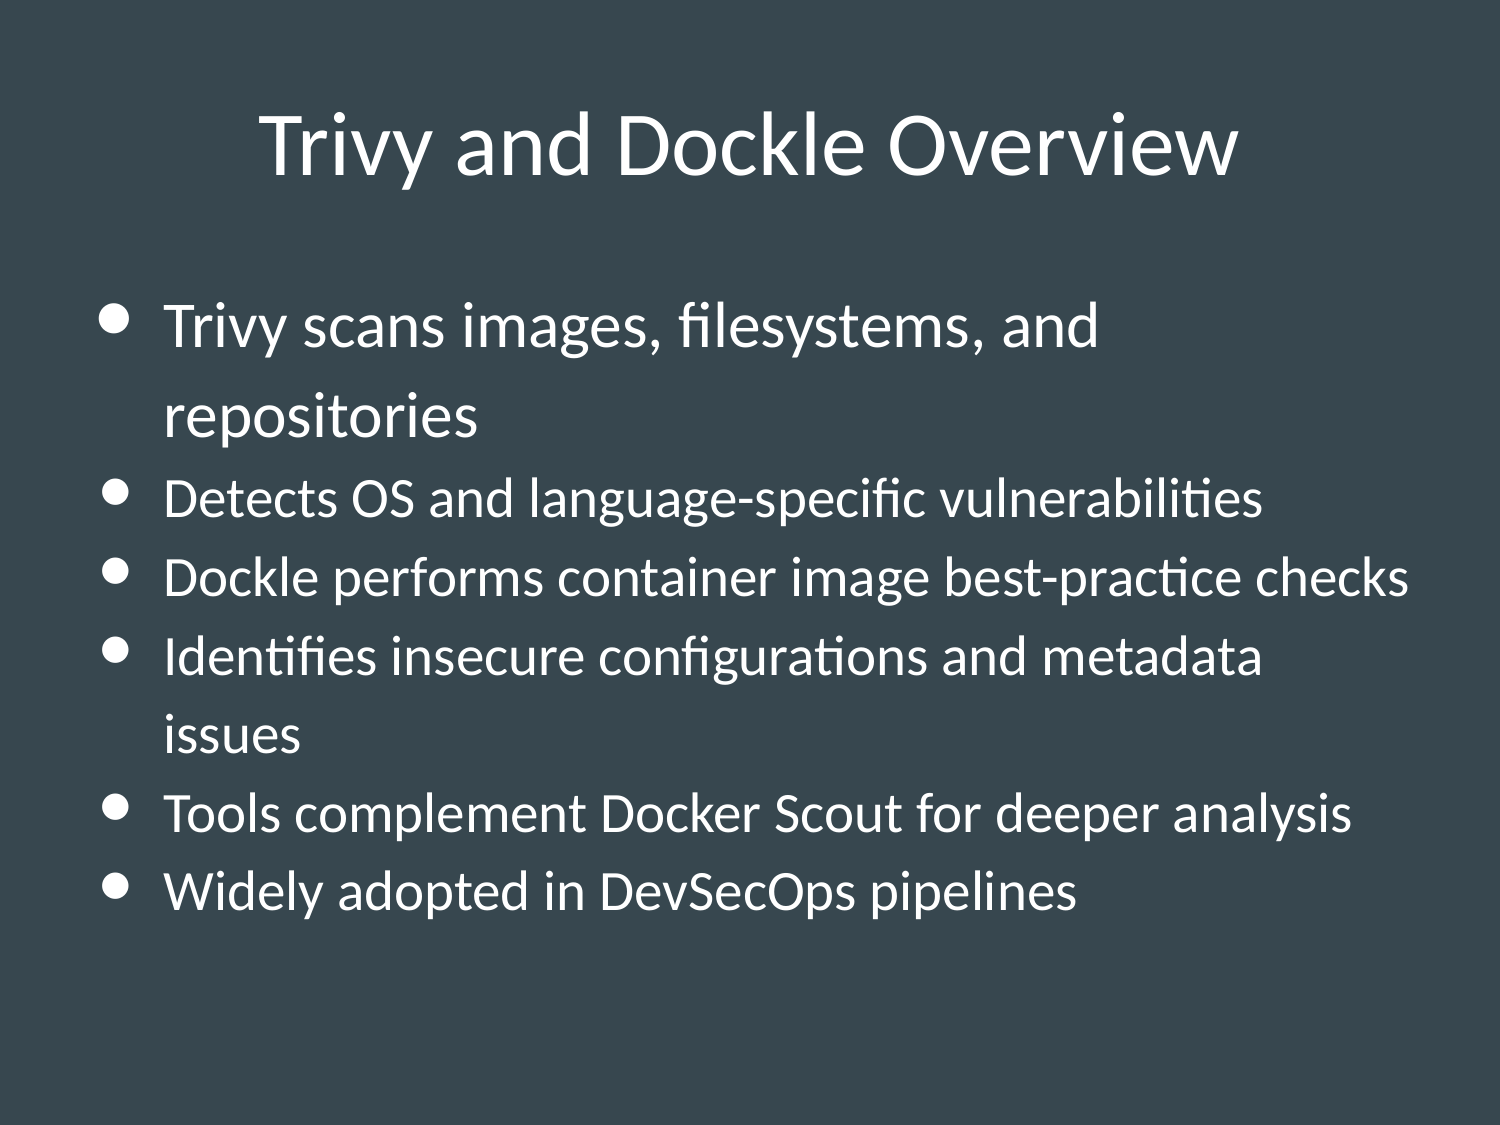

# Trivy and Dockle Overview
Trivy scans images, filesystems, and repositories
Detects OS and language-specific vulnerabilities
Dockle performs container image best-practice checks
Identifies insecure configurations and metadata issues
Tools complement Docker Scout for deeper analysis
Widely adopted in DevSecOps pipelines